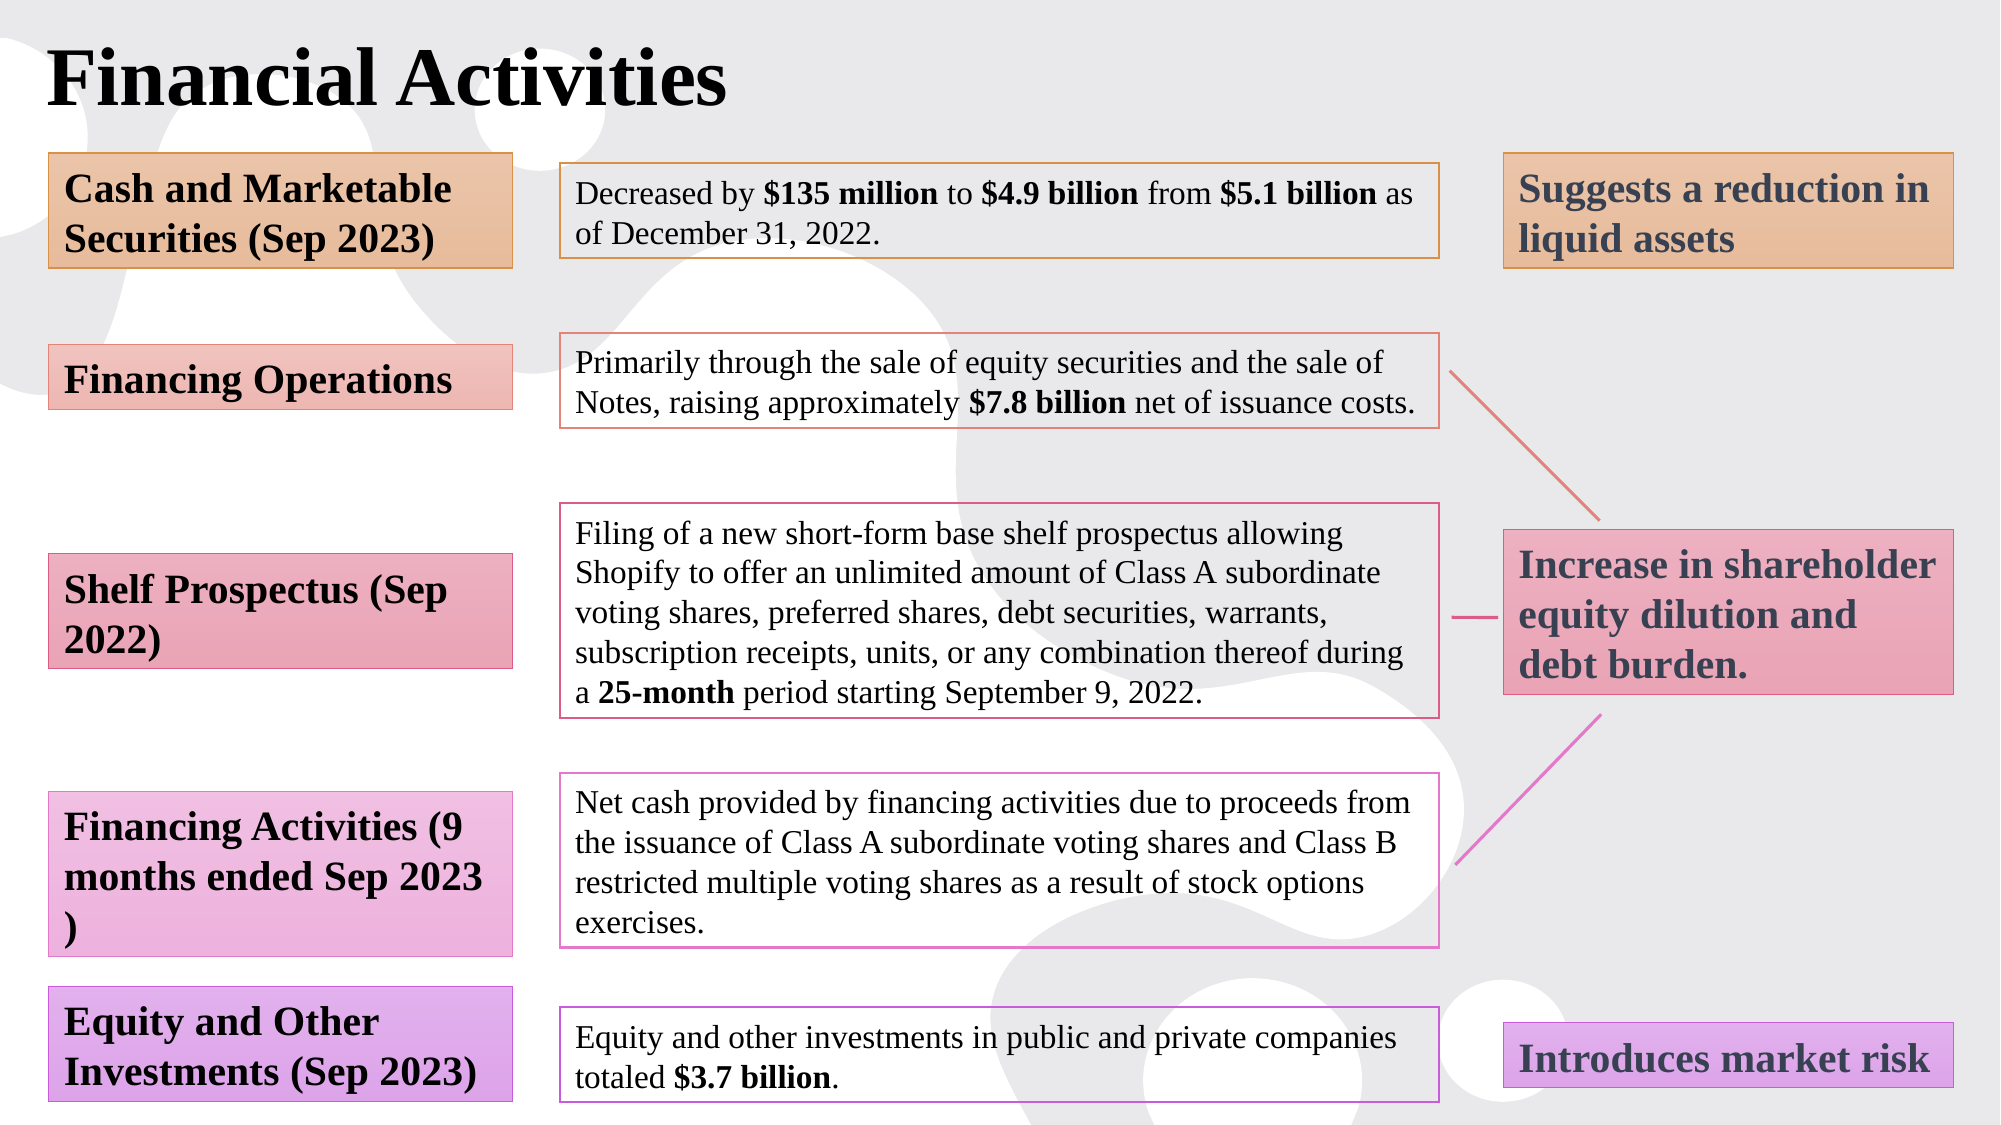

Financial Activities
Cash and Marketable Securities (Sep 2023)​
Suggests a reduction in liquid assets
Decreased by $135 million to $4.9 billion from $5.1 billion as of December 31, 2022.​
Primarily through the sale of equity securities and the sale of Notes, raising approximately $7.8 billion net of issuance costs.​
Financing Operations​
Filing of a new short-form base shelf prospectus allowing Shopify to offer an unlimited amount of Class A subordinate voting shares, preferred shares, debt securities, warrants, subscription receipts, units, or any combination thereof during a 25-month period starting September 9, 2022.​
Increase in shareholder equity dilution and debt burden.
Shelf Prospectus (Sep 2022)​
Net cash provided by financing activities due to proceeds from the issuance of Class A subordinate voting shares and Class B restricted multiple voting shares as a result of stock options exercises.​
Financing Activities (9 months ended Sep 2023)​
Equity and Other Investments (Sep 2023)​
Equity and other investments in public and private companies totaled $3.7 billion.​
Introduces market risk